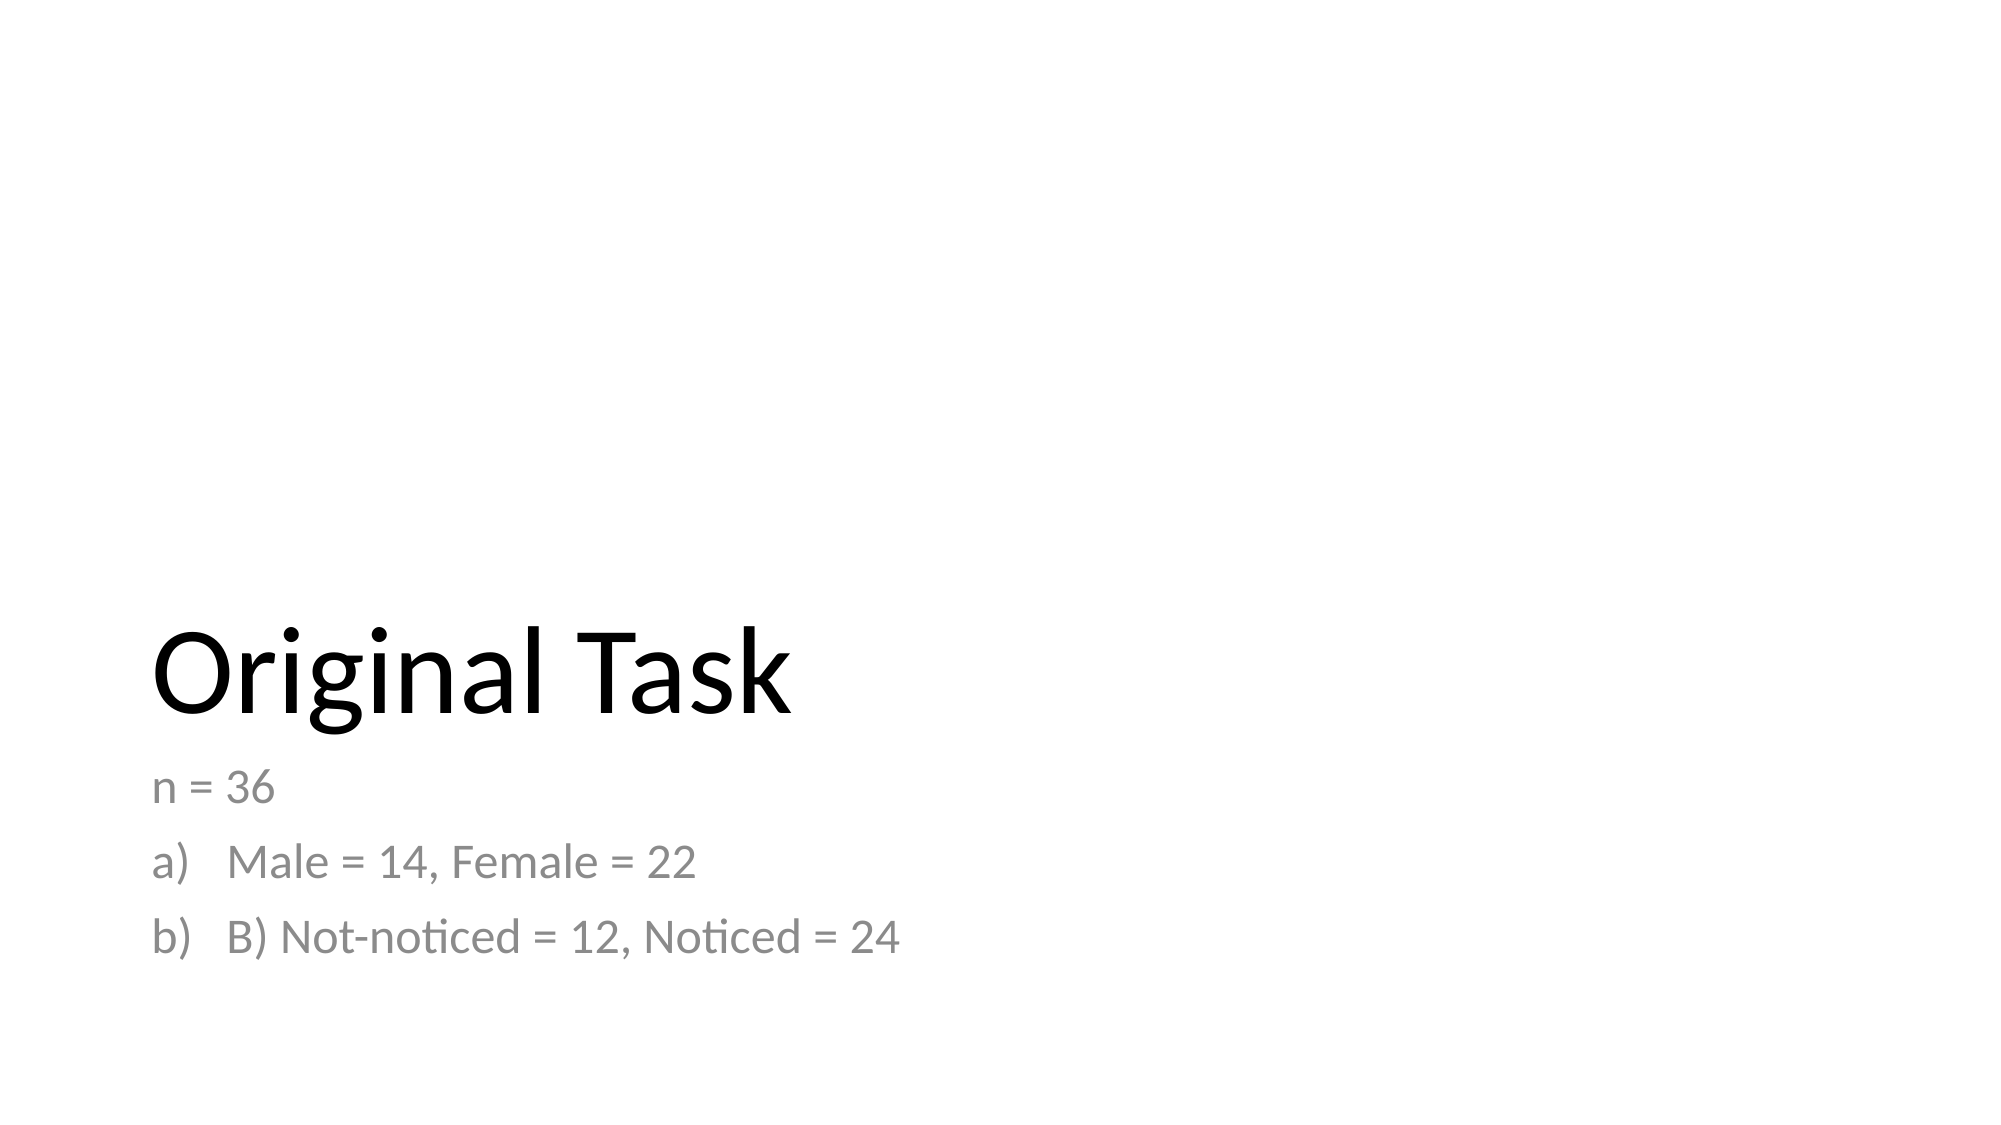

# Original Task
n = 36
Male = 14, Female = 22
B) Not-noticed = 12, Noticed = 24